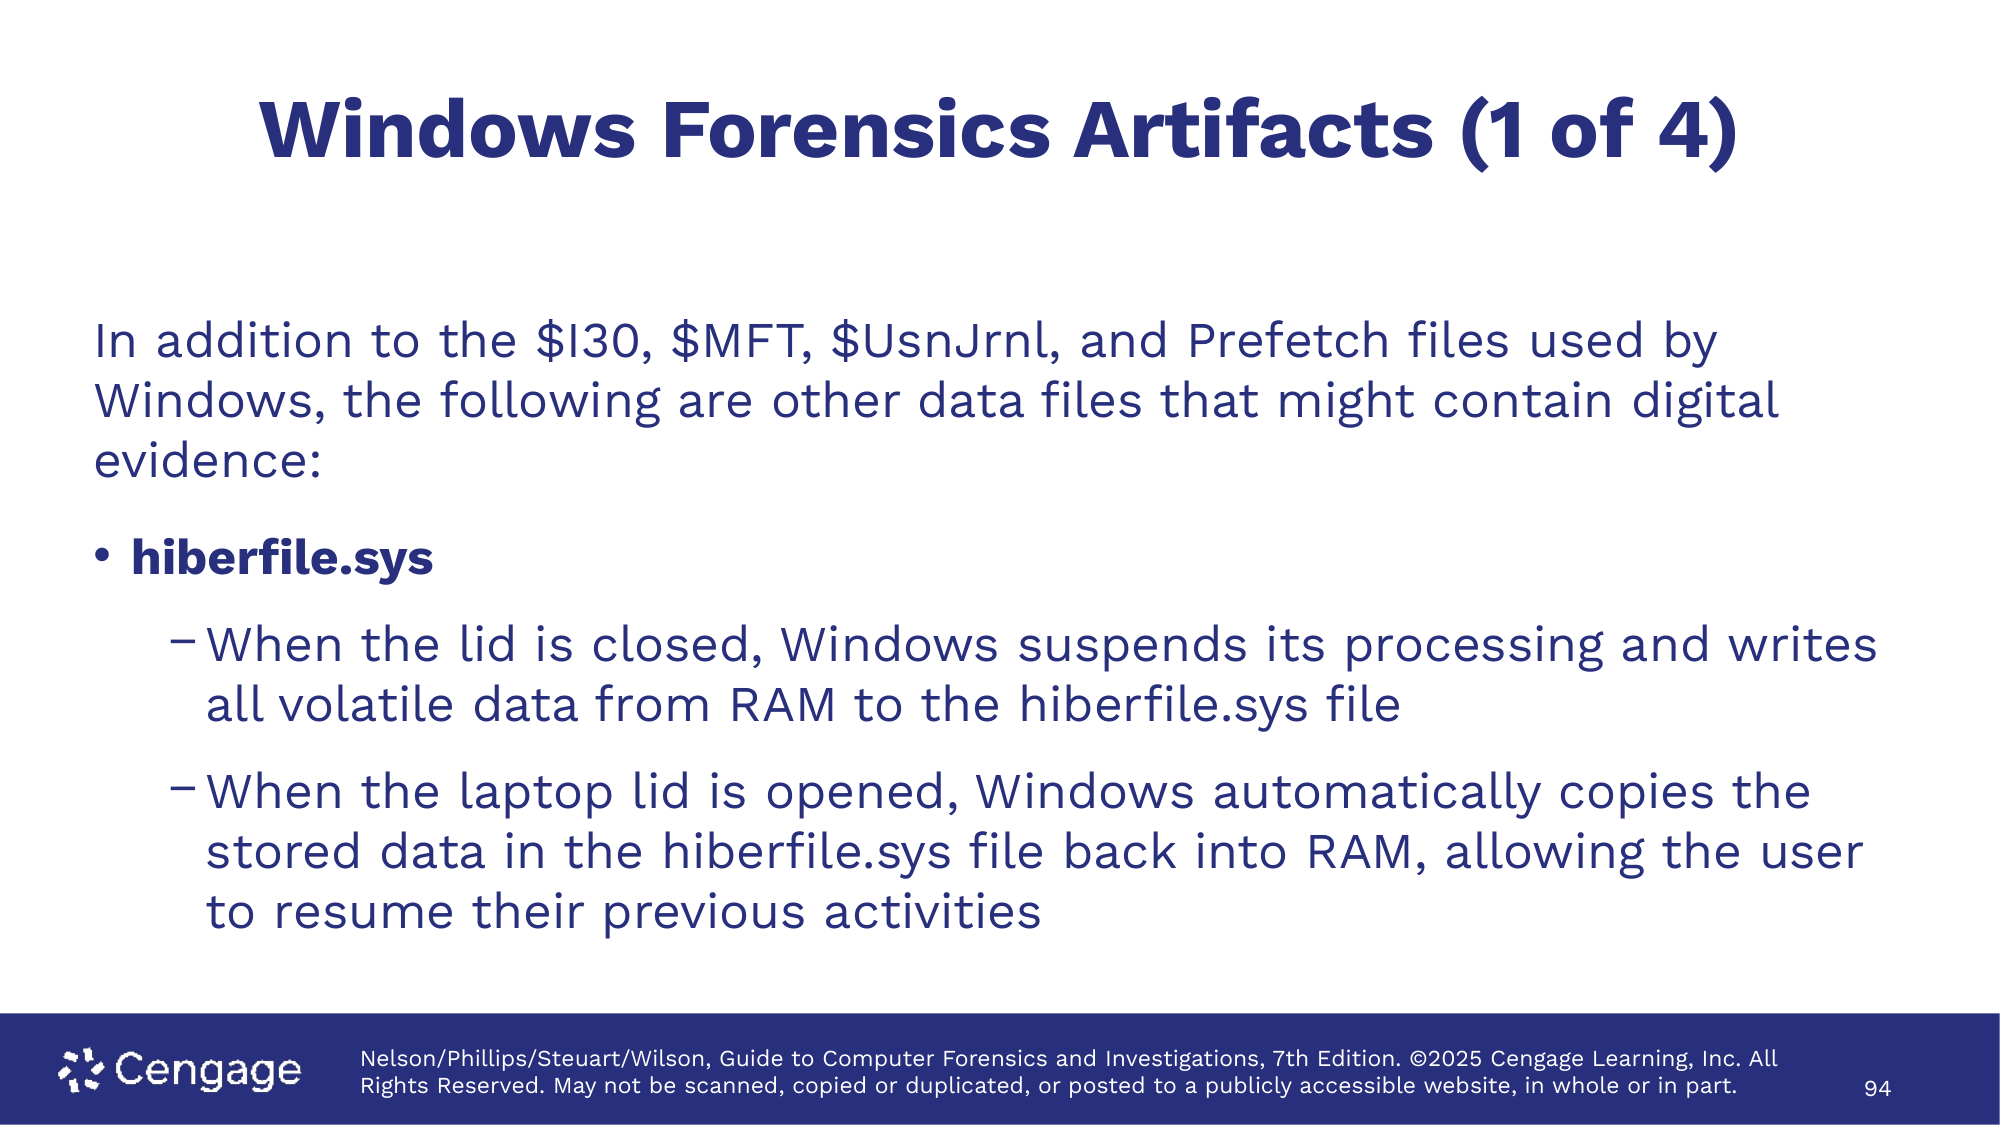

Windows Forensics Artifacts (1 of 4)
# In addition to the $I30, $MFT, $UsnJrnl, and Prefetch files used by Windows, the following are other data files that might contain digital evidence:
hiberfile.sys
When the lid is closed, Windows suspends its processing and writes all volatile data from RAM to the hiberfile.sys file
When the laptop lid is opened, Windows automatically copies the stored data in the hiberfile.sys file back into RAM, allowing the user to resume their previous activities